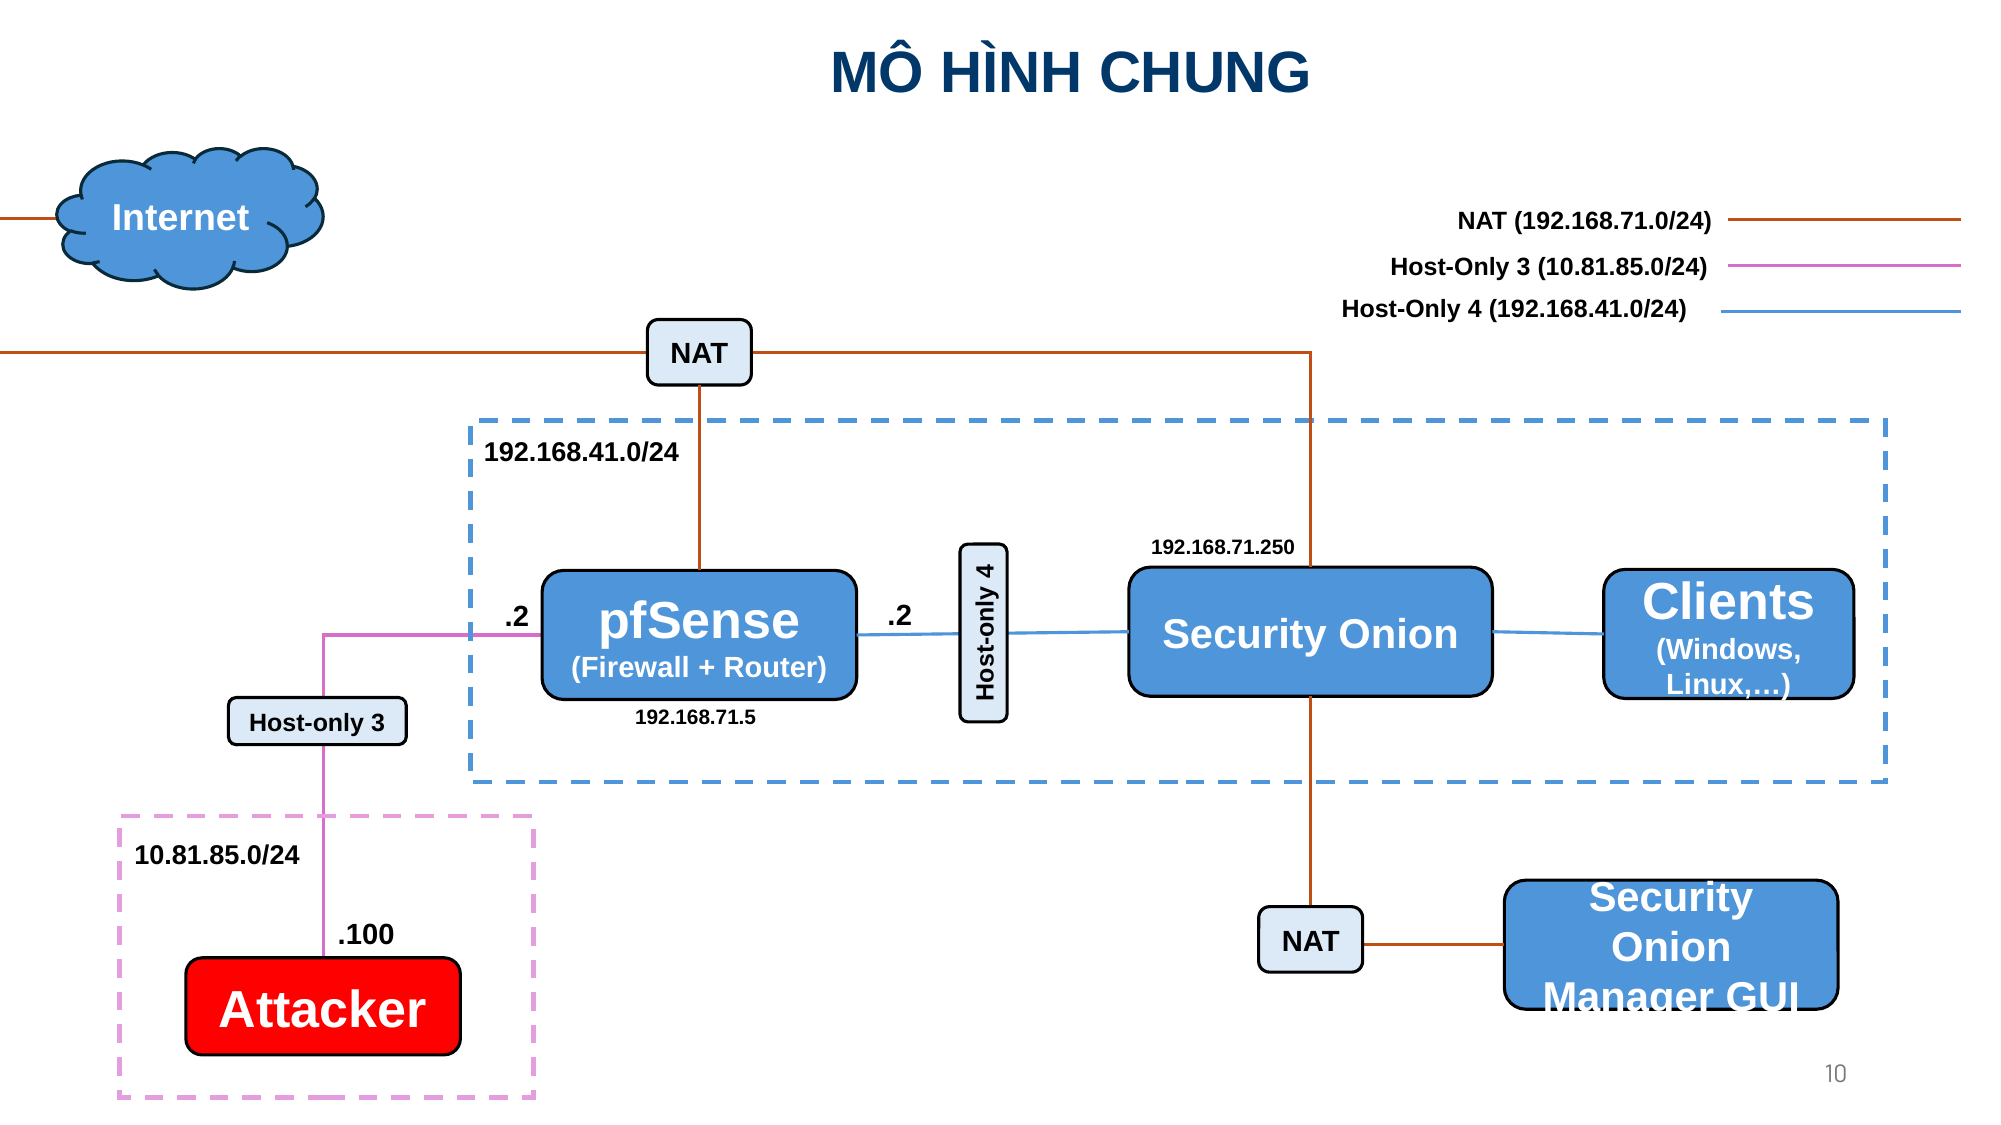

MÔ HÌNH CHUNG

Internet
NAT (192.168.71.0/24)
Host-Only 3 (10.81.85.0/24)
Host-Only 4 (192.168.41.0/24)
NAT

192.168.41.0/24
192.168.71.250
Security Onion
Clients
(Windows, Linux,…)
pfSense
(Firewall + Router)
.2
.2
Host-only 4
192.168.71.5
Host-only 3

10.81.85.0/24
Security Onion Manager GUI
NAT
.100
Attacker
10